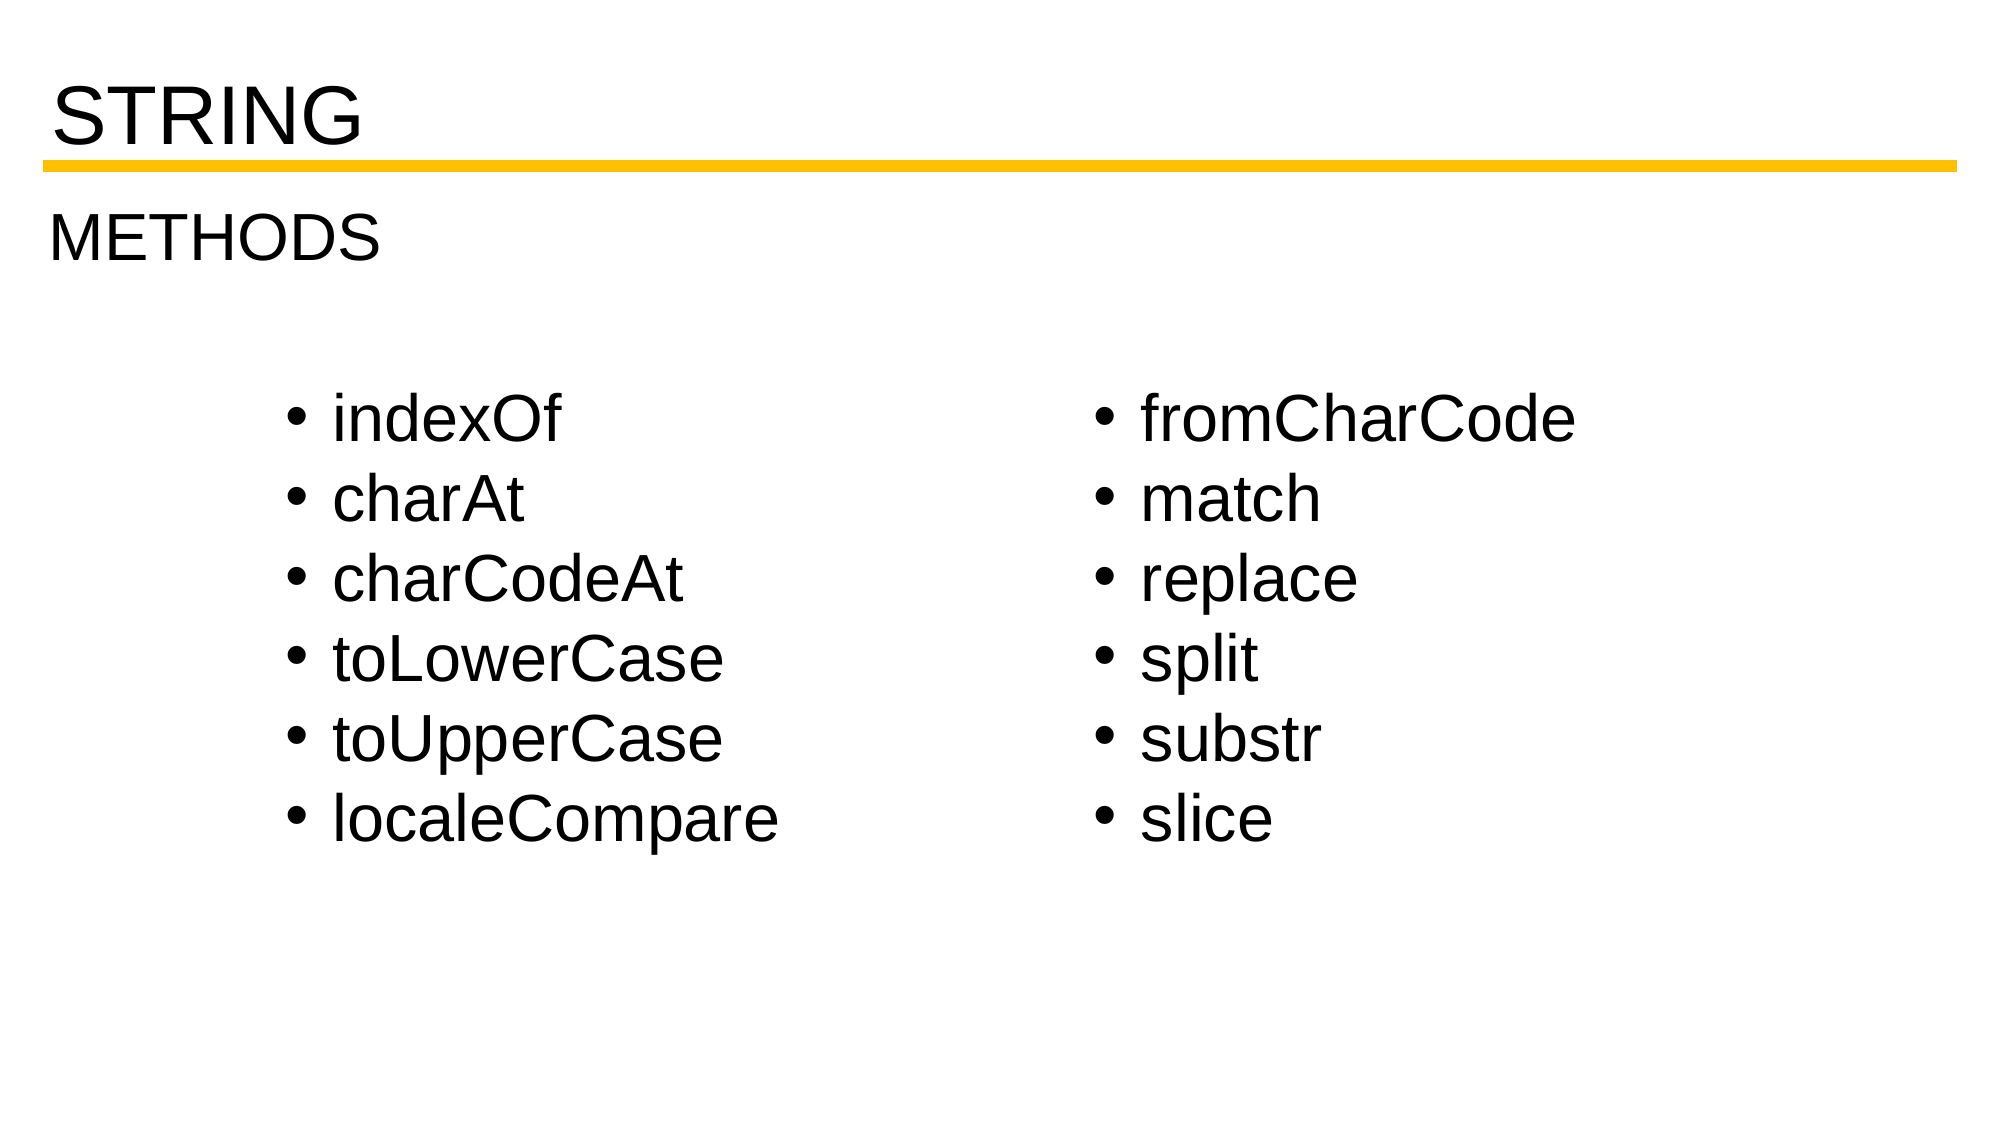

}
{
)
[
]
(
STRING
METHODS
indexOf
charAt
charCodeAt
toLowerCase
toUpperCase
localeCompare
fromCharCode
match
replace
split
substr
slice